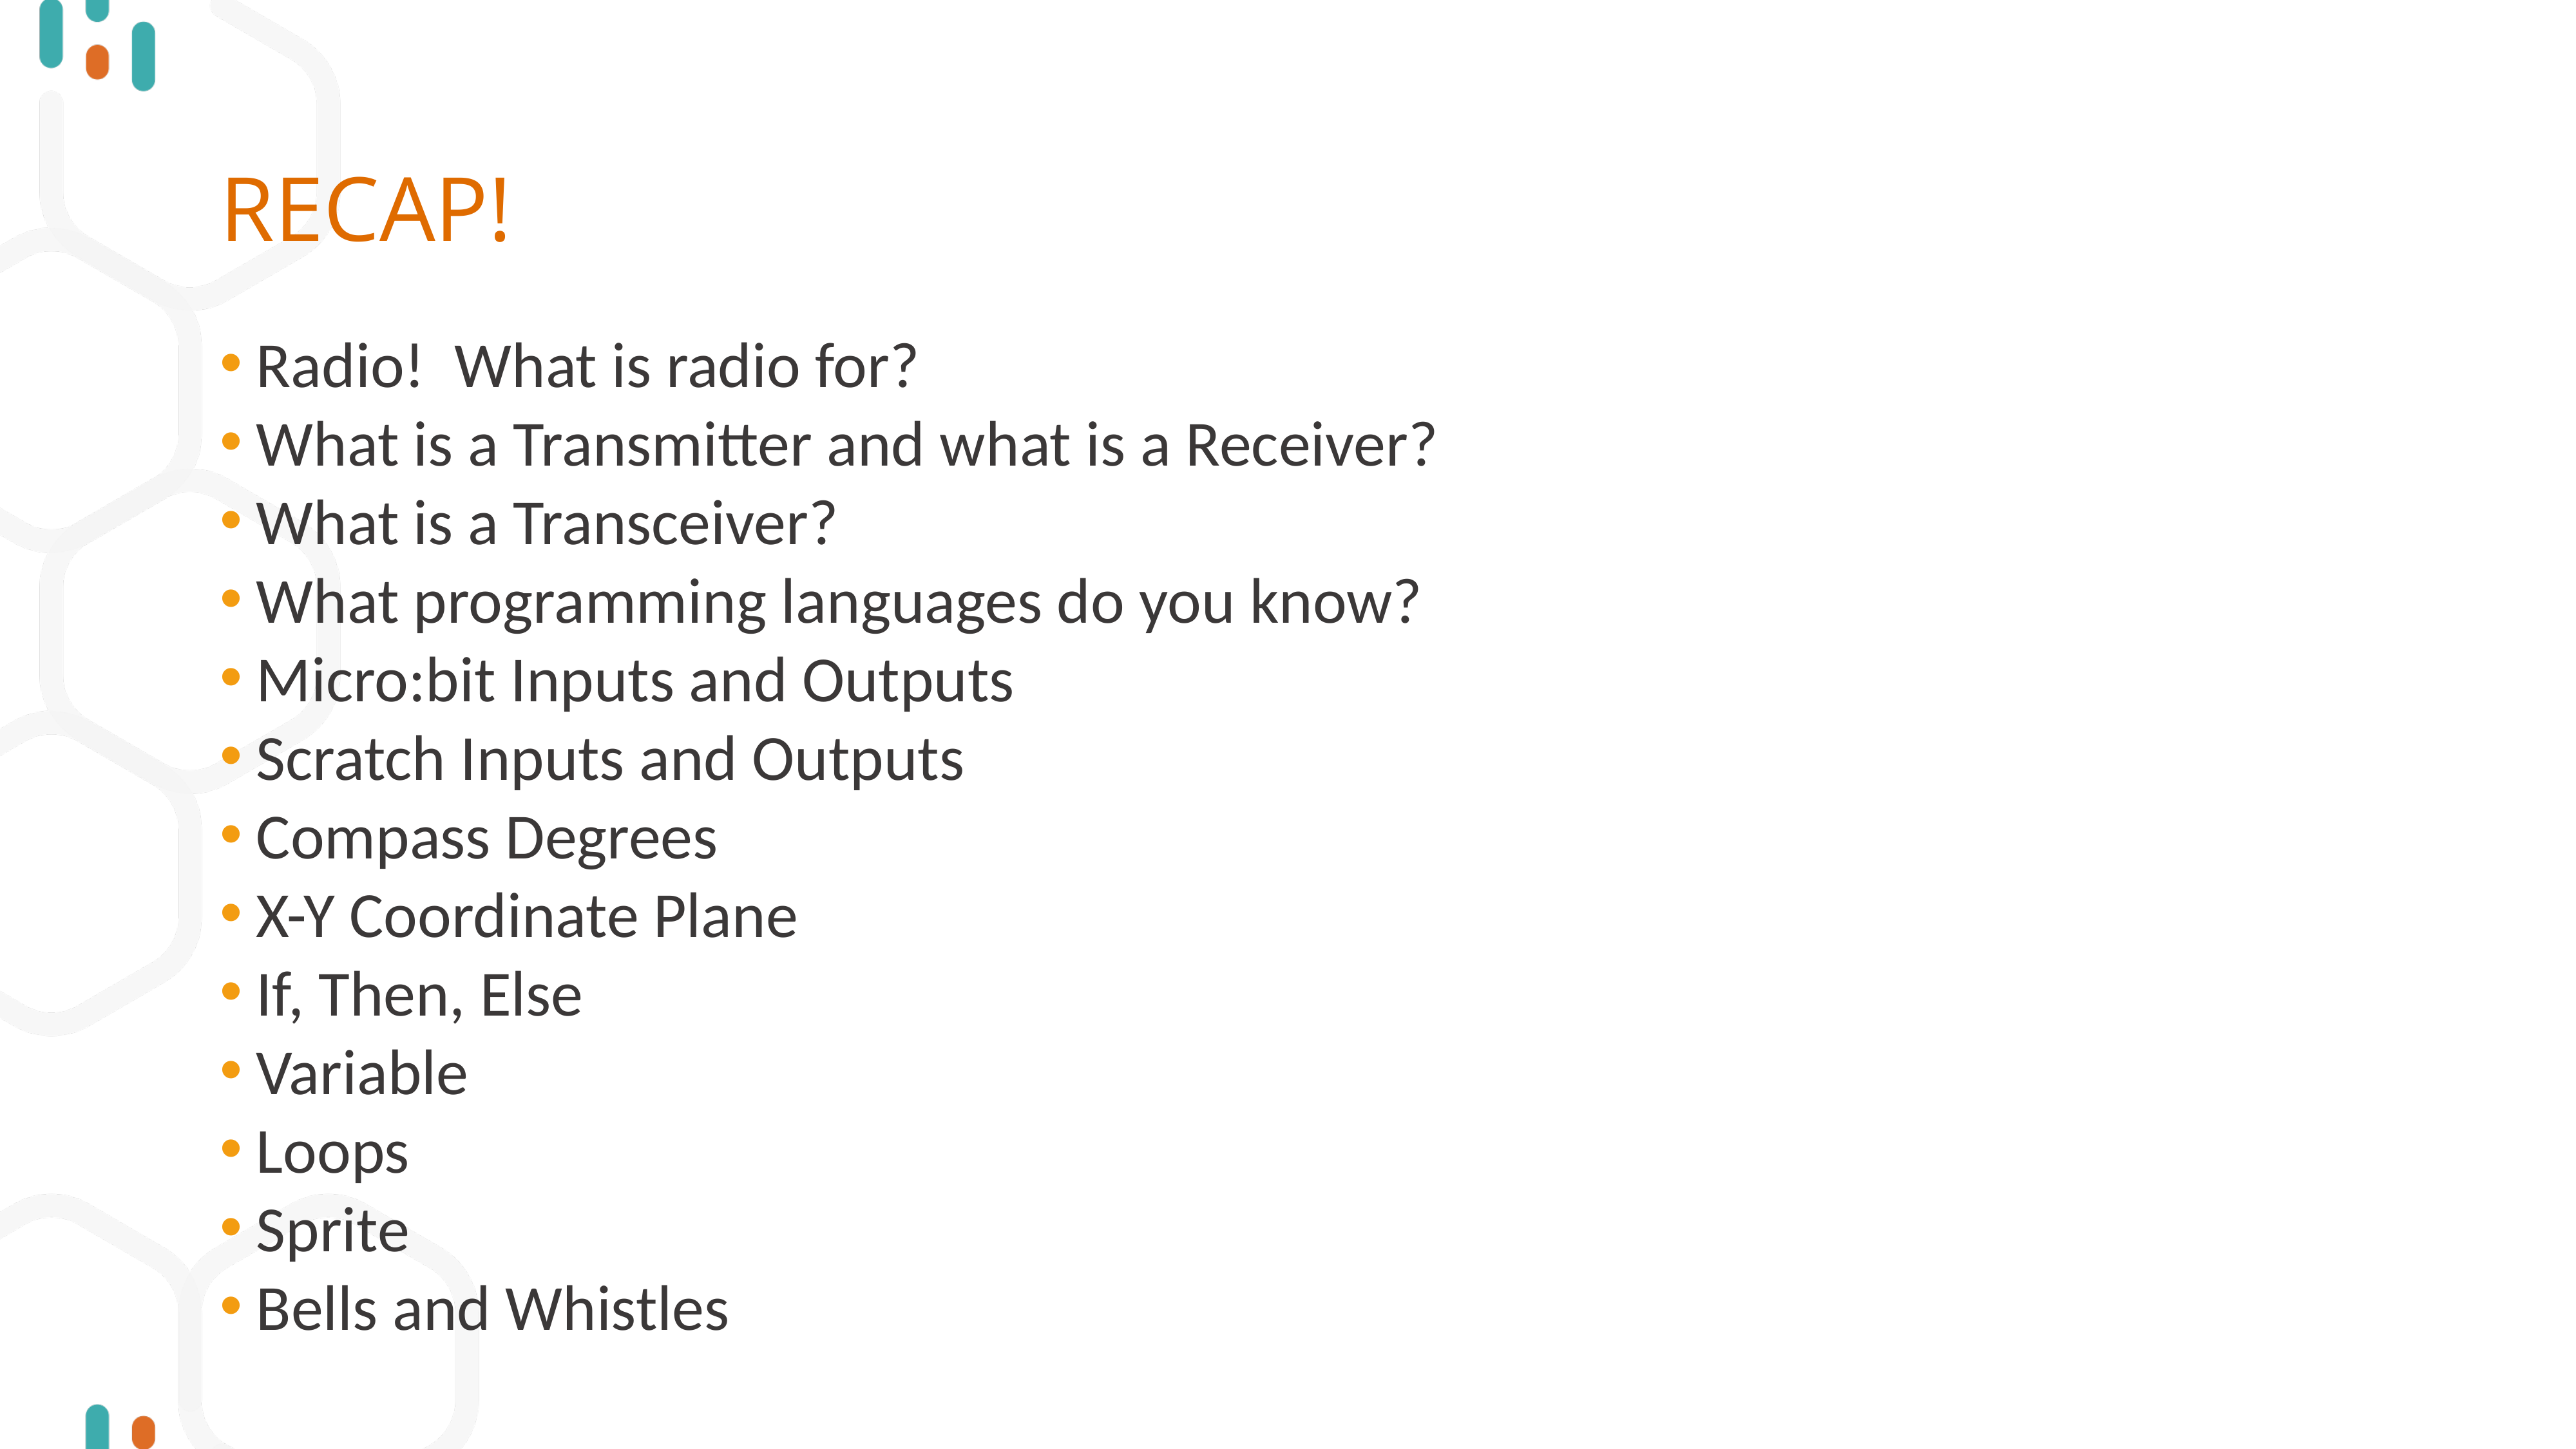

# RECAP!
Radio!  What is radio for?
What is a Transmitter and what is a Receiver?
What is a Transceiver?
What programming languages do you know?
Micro:bit Inputs and Outputs
Scratch Inputs and Outputs
Compass Degrees
X-Y Coordinate Plane
If, Then, Else
Variable
Loops
Sprite
Bells and Whistles